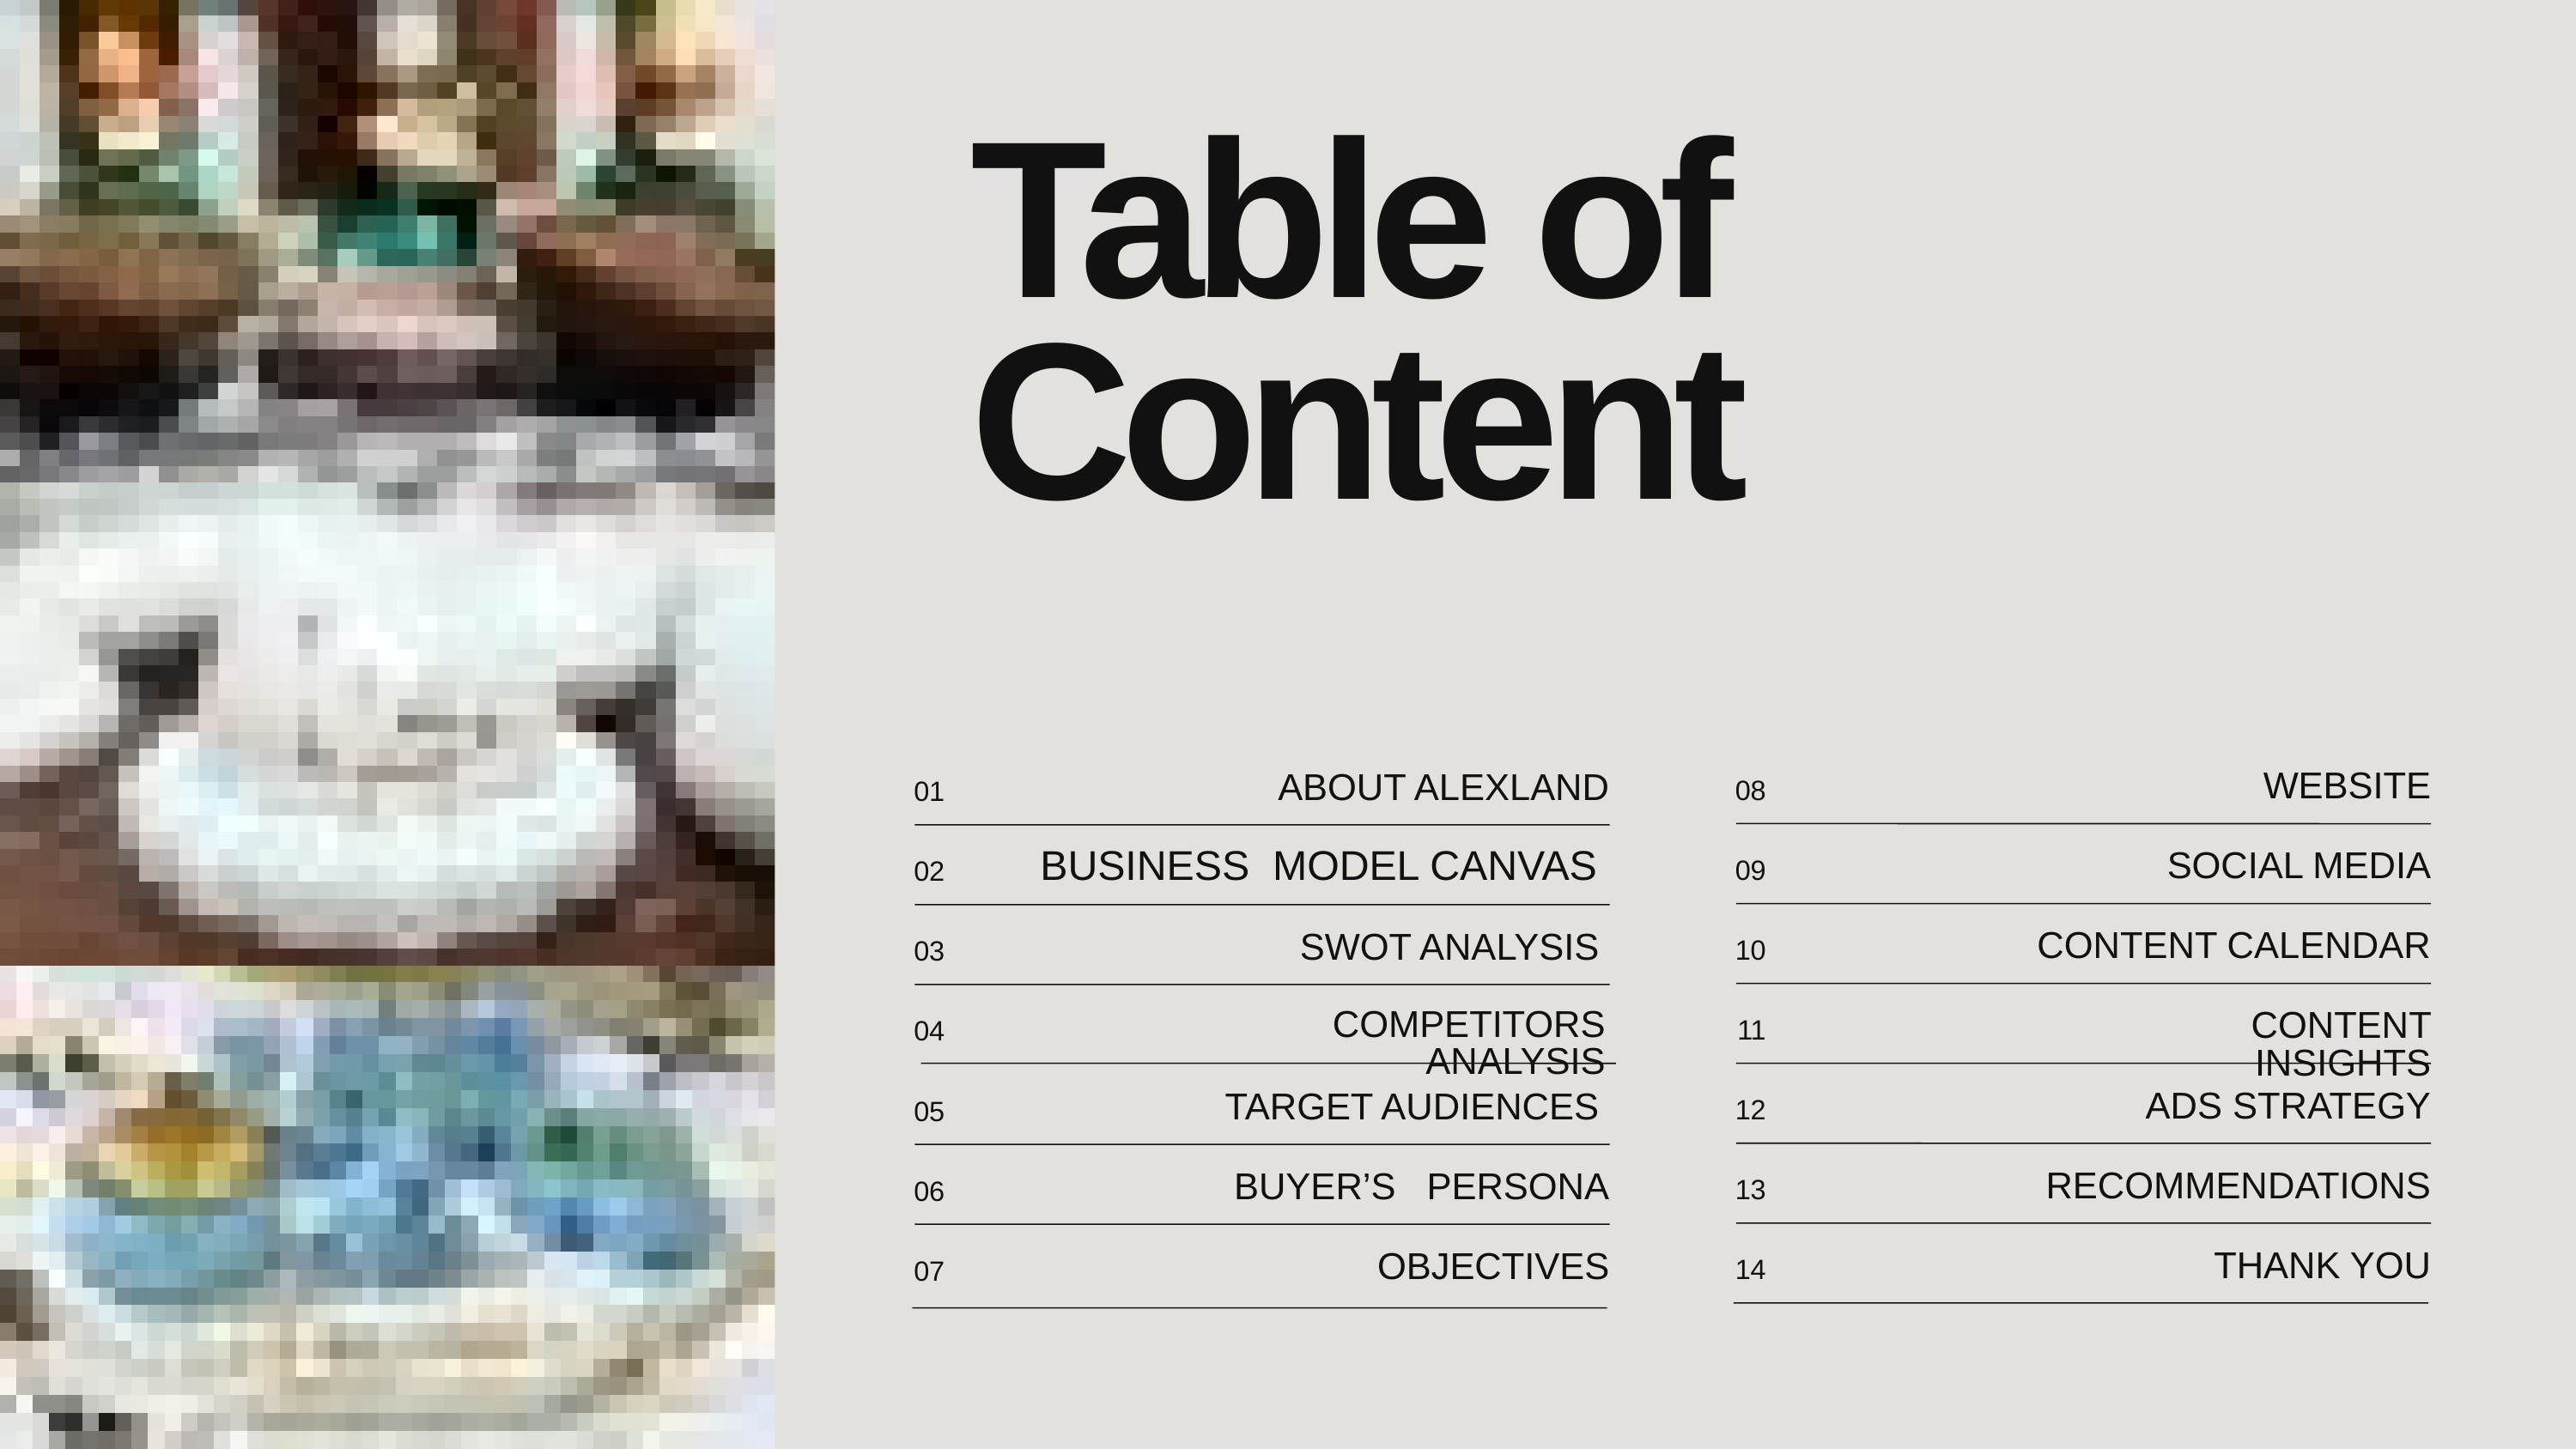

Table of Content

WEBSITE
ABOUT ALEXLAND
08
01

BUSINESS  MODEL CANVAS
SOCIAL MEDIA
09
02

CONTENT CALENDAR
SWOT ANALYSIS
10
03

COMPETITORS  ANALYSIS
CONTENT INSIGHTS
11
04

ADS STRATEGY
TARGET AUDIENCES
12
05

RECOMMENDATIONS
BUYER’S   PERSONA
13
06

THANK YOU
OBJECTIVES
14
07